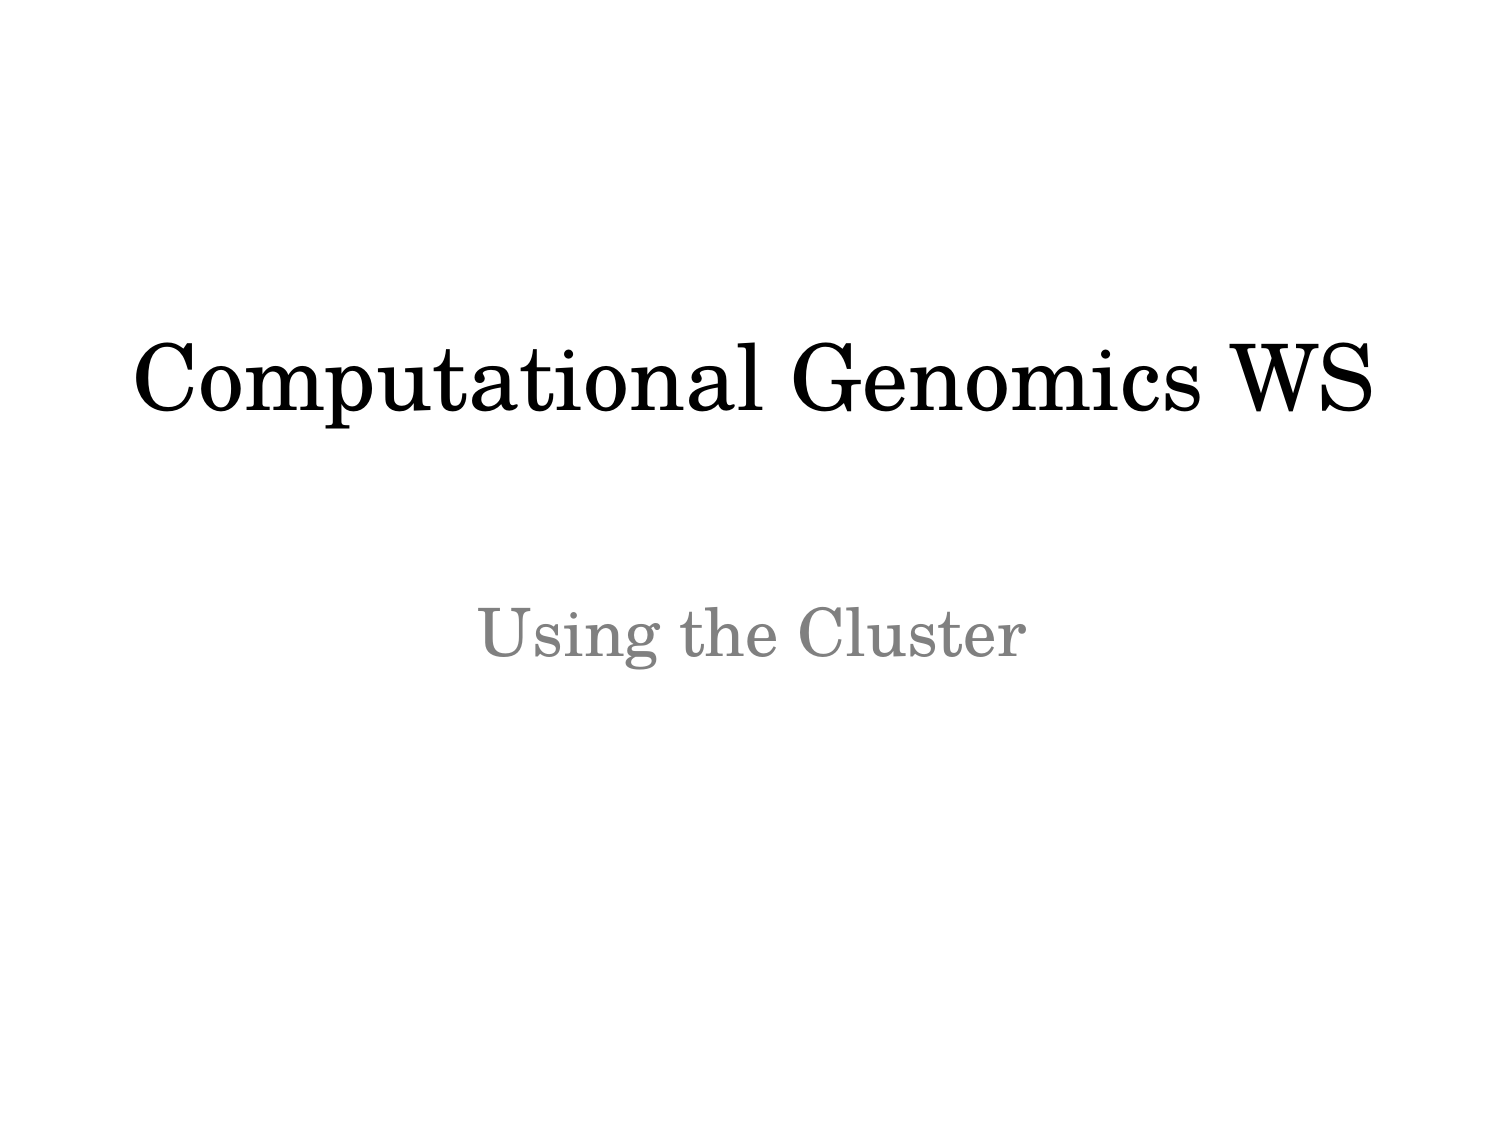

# Computational Genomics WS
Using the Cluster